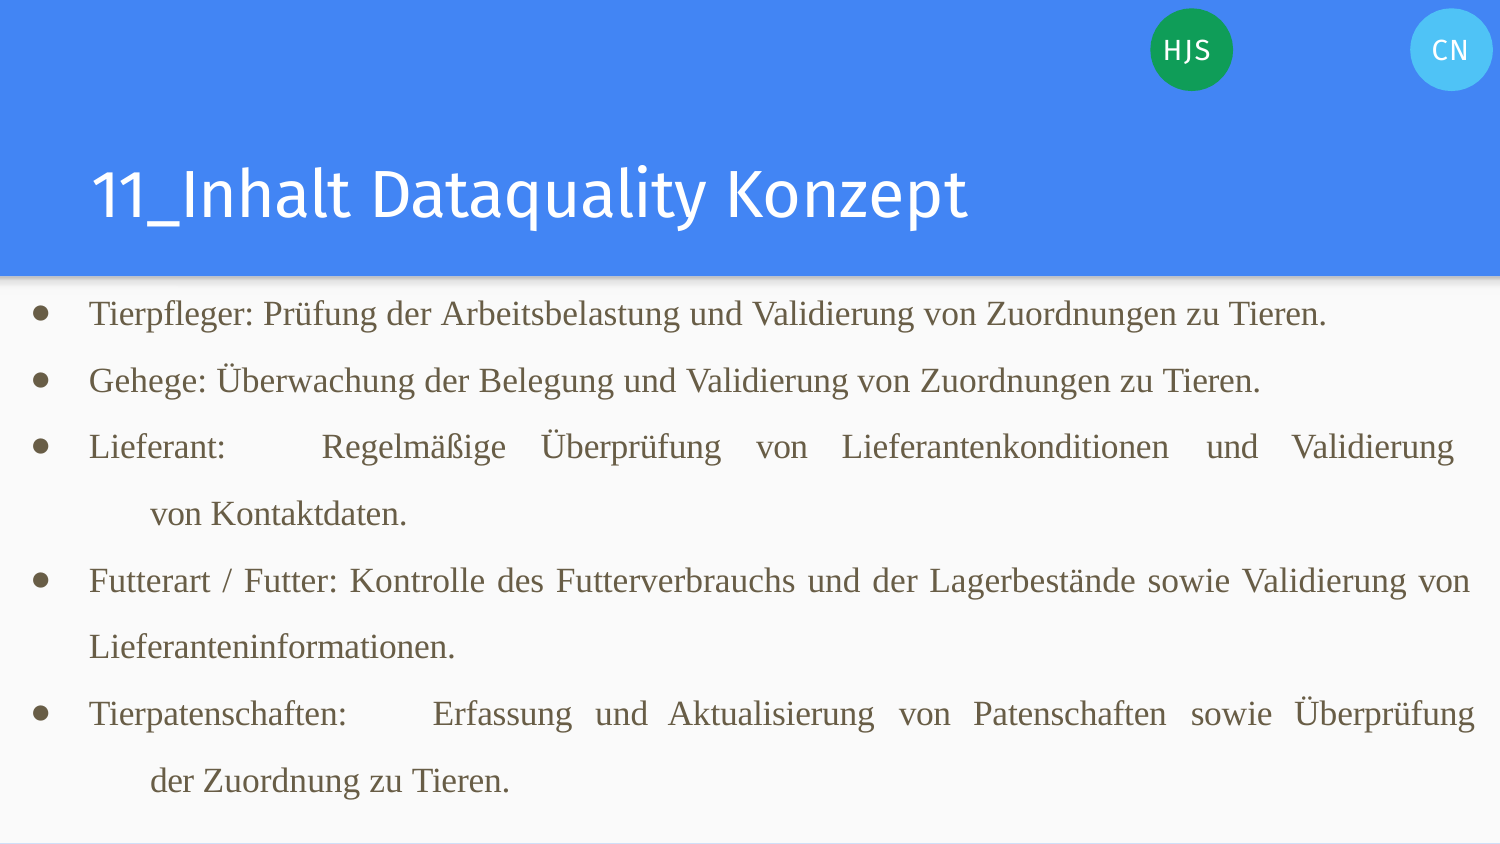

HJS
CN
# 11_Inhalt Dataquality Konzept
Tierpfleger: Prüfung der Arbeitsbelastung und Validierung von Zuordnungen zu Tieren.
Gehege: Überwachung der Belegung und Validierung von Zuordnungen zu Tieren.
Lieferant:	Regelmäßige	Überprüfung	von	Lieferantenkonditionen	und	Validierung	von Kontaktdaten.
Futterart / Futter: Kontrolle des Futterverbrauchs und der Lagerbestände sowie Validierung von Lieferanteninformationen.
Tierpatenschaften:	Erfassung	und Aktualisierung	von	Patenschaften	sowie	Überprüfung	der Zuordnung zu Tieren.